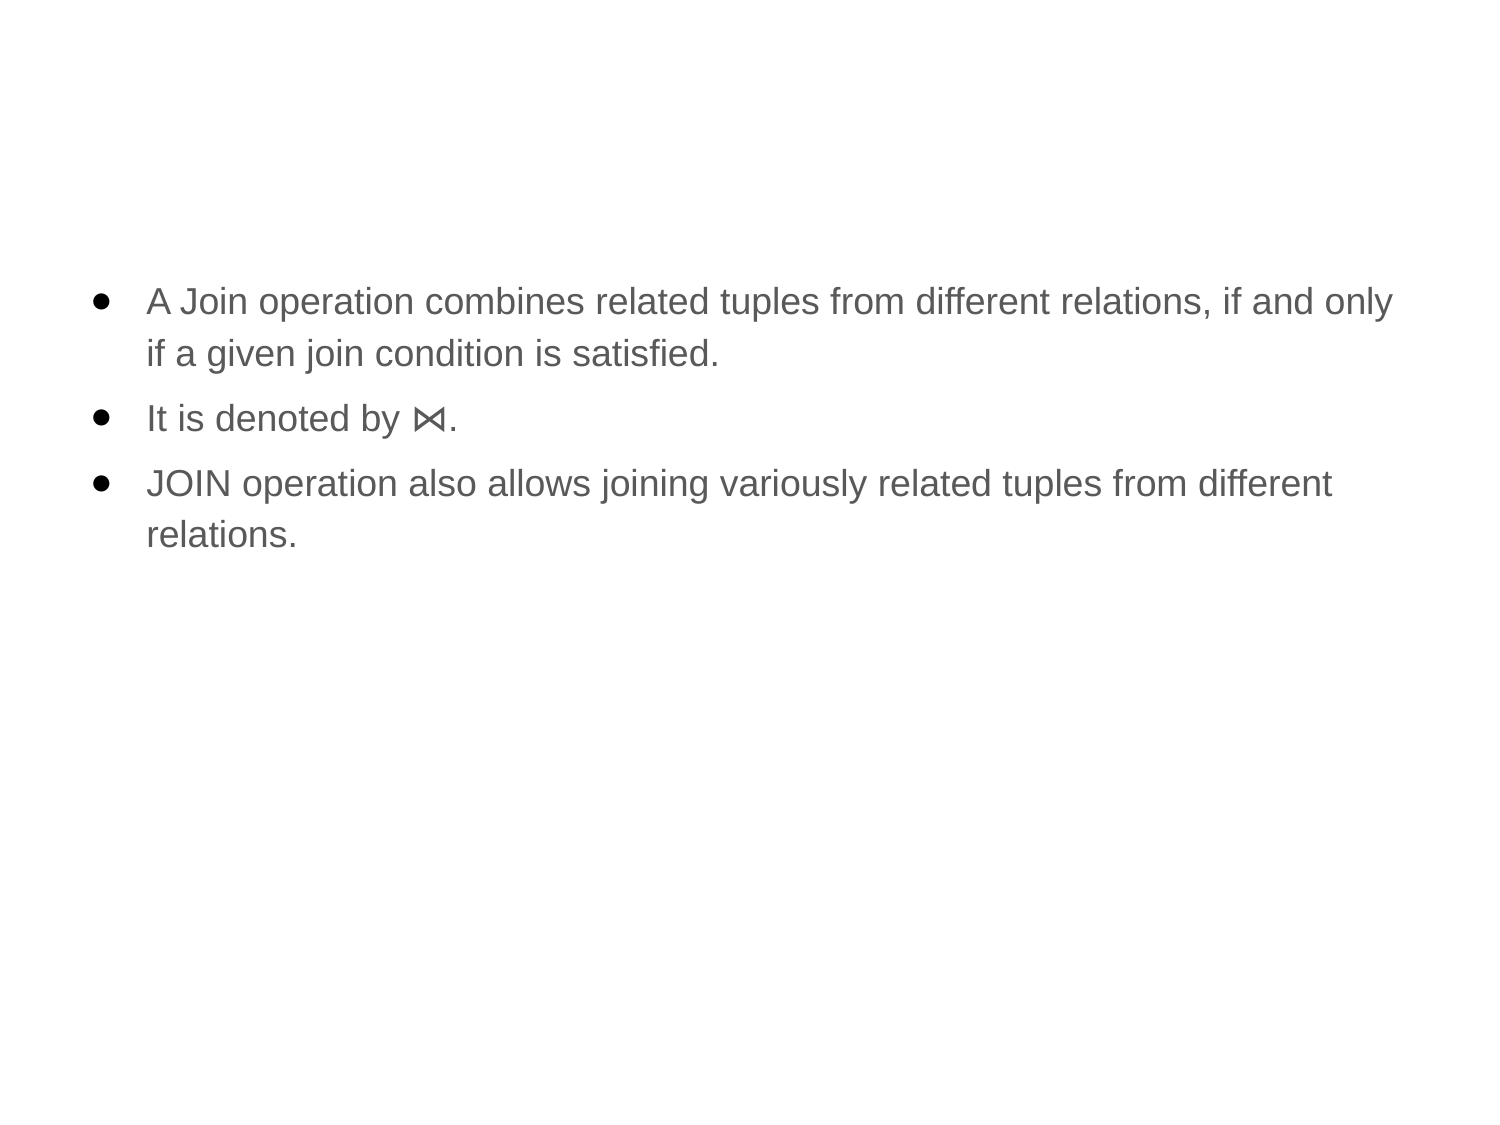

#
A Join operation combines related tuples from different relations, if and only if a given join condition is satisfied.
It is denoted by ⋈.
JOIN operation also allows joining variously related tuples from different relations.